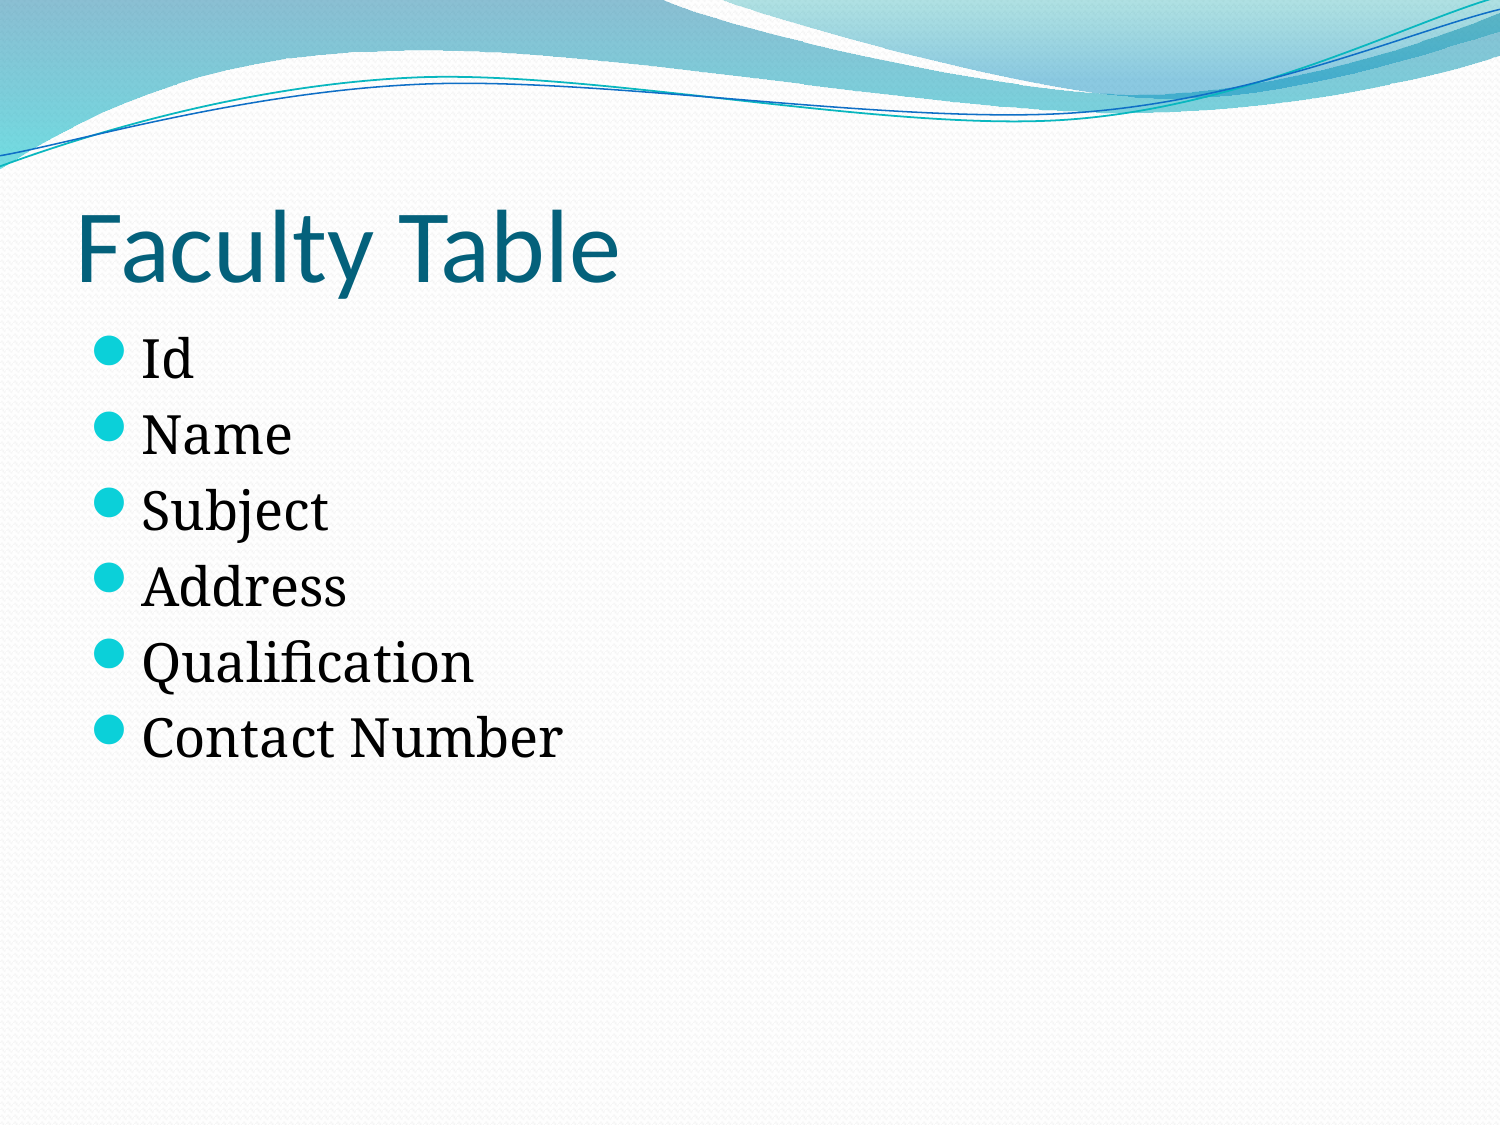

# Faculty Table
Id
Name
Subject
Address
Qualification
Contact Number